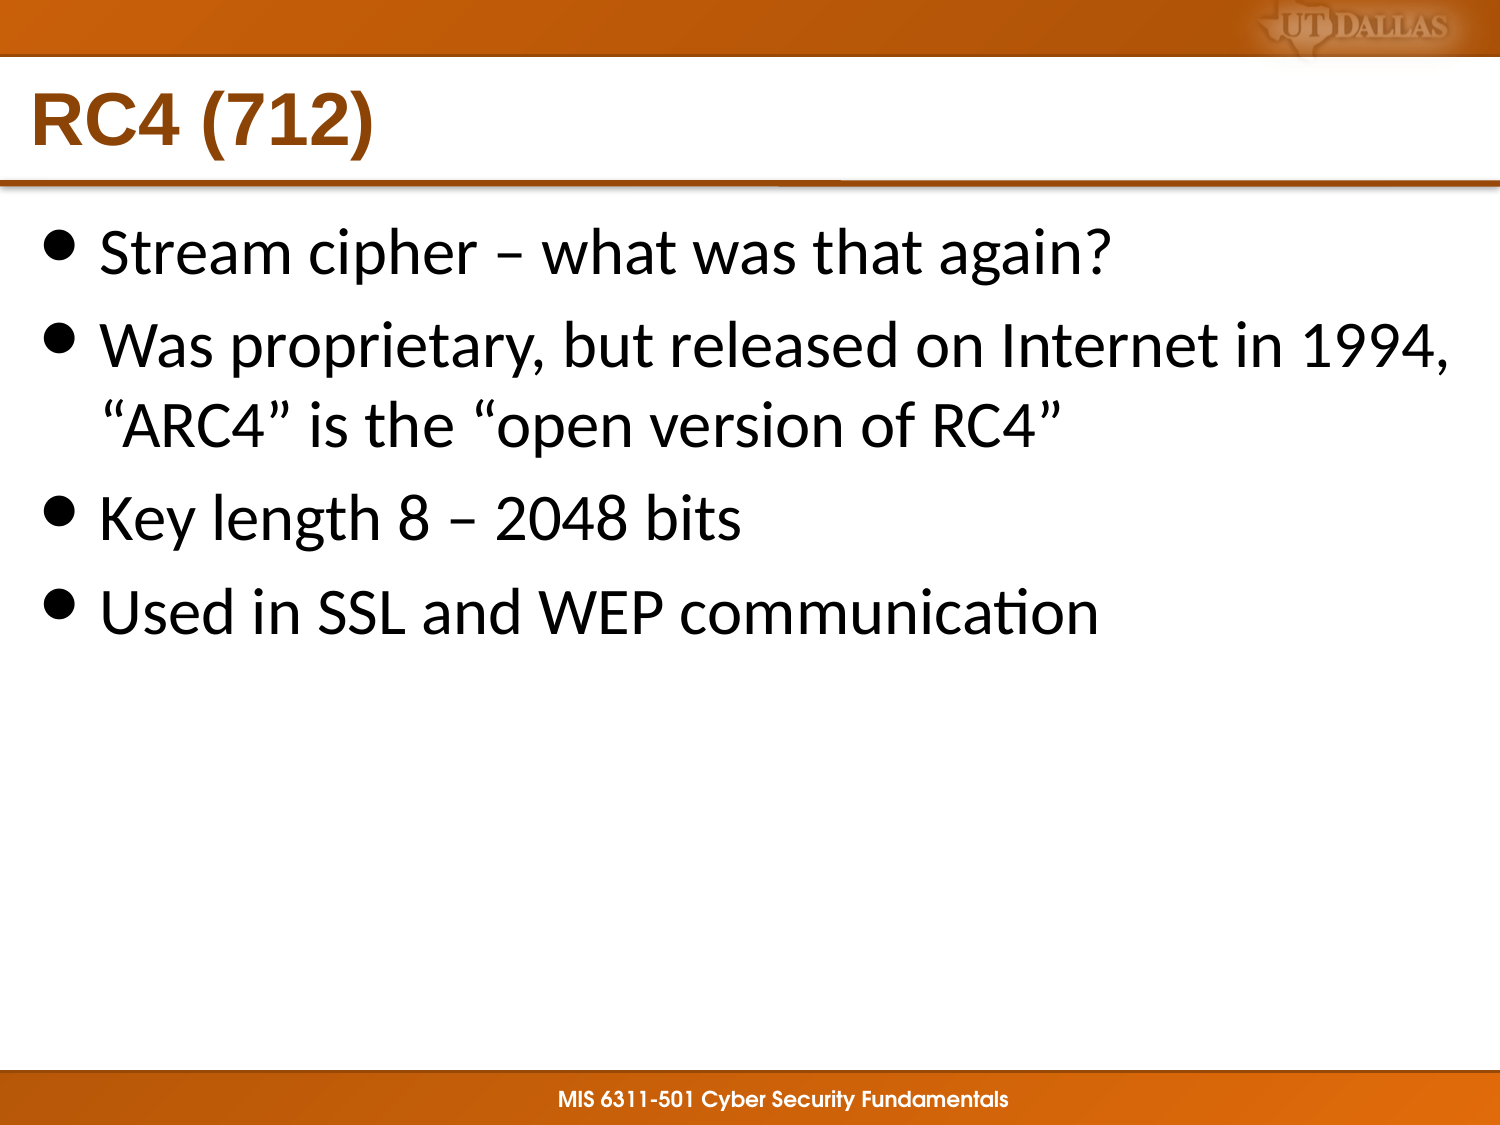

# RC4 (712)
Stream cipher – what was that again?
Was proprietary, but released on Internet in 1994, “ARC4” is the “open version of RC4”
Key length 8 – 2048 bits
Used in SSL and WEP communication